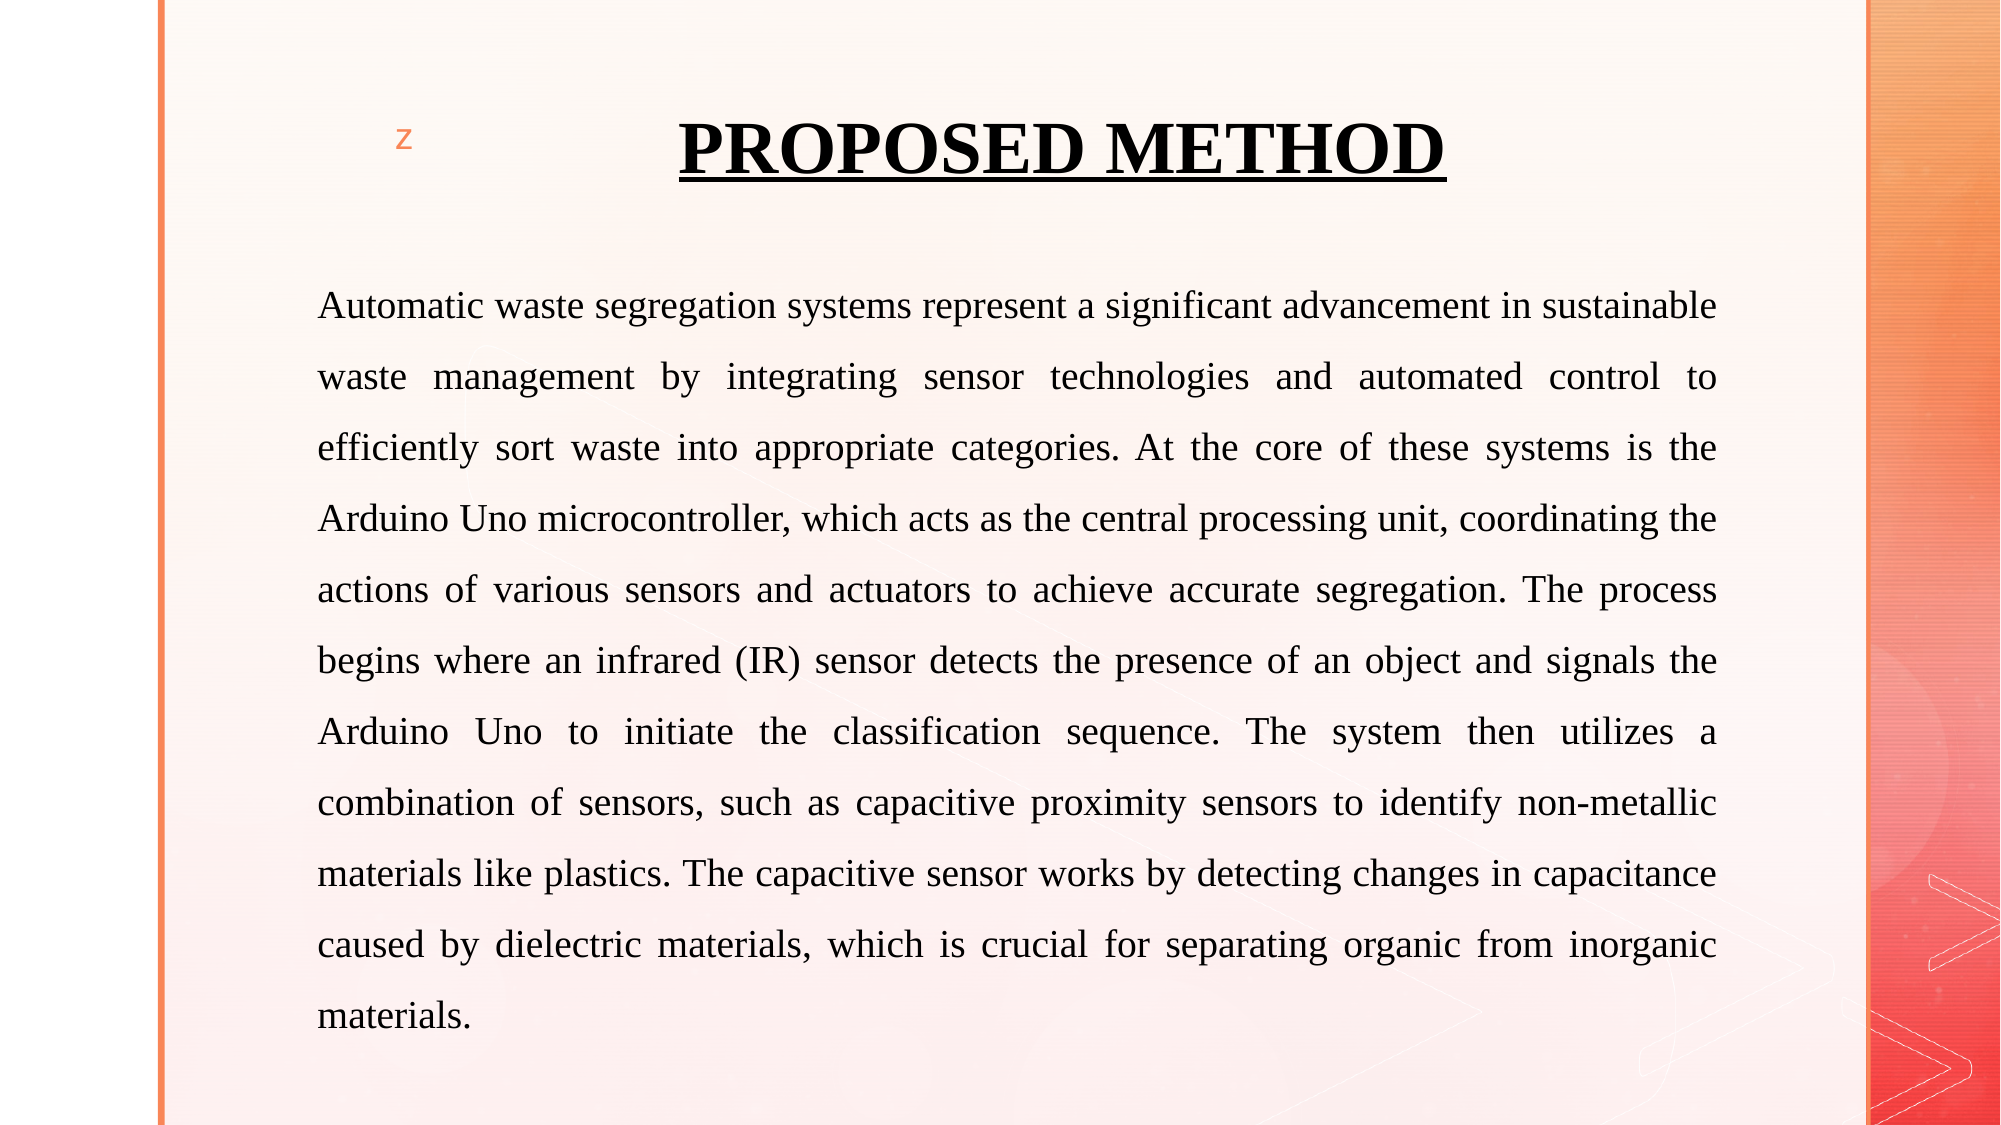

# PROPOSED METHOD
Automatic waste segregation systems represent a significant advancement in sustainable waste management by integrating sensor technologies and automated control to efficiently sort waste into appropriate categories. At the core of these systems is the Arduino Uno microcontroller, which acts as the central processing unit, coordinating the actions of various sensors and actuators to achieve accurate segregation. The process begins where an infrared (IR) sensor detects the presence of an object and signals the Arduino Uno to initiate the classification sequence. The system then utilizes a combination of sensors, such as capacitive proximity sensors to identify non-metallic materials like plastics. The capacitive sensor works by detecting changes in capacitance caused by dielectric materials, which is crucial for separating organic from inorganic materials.